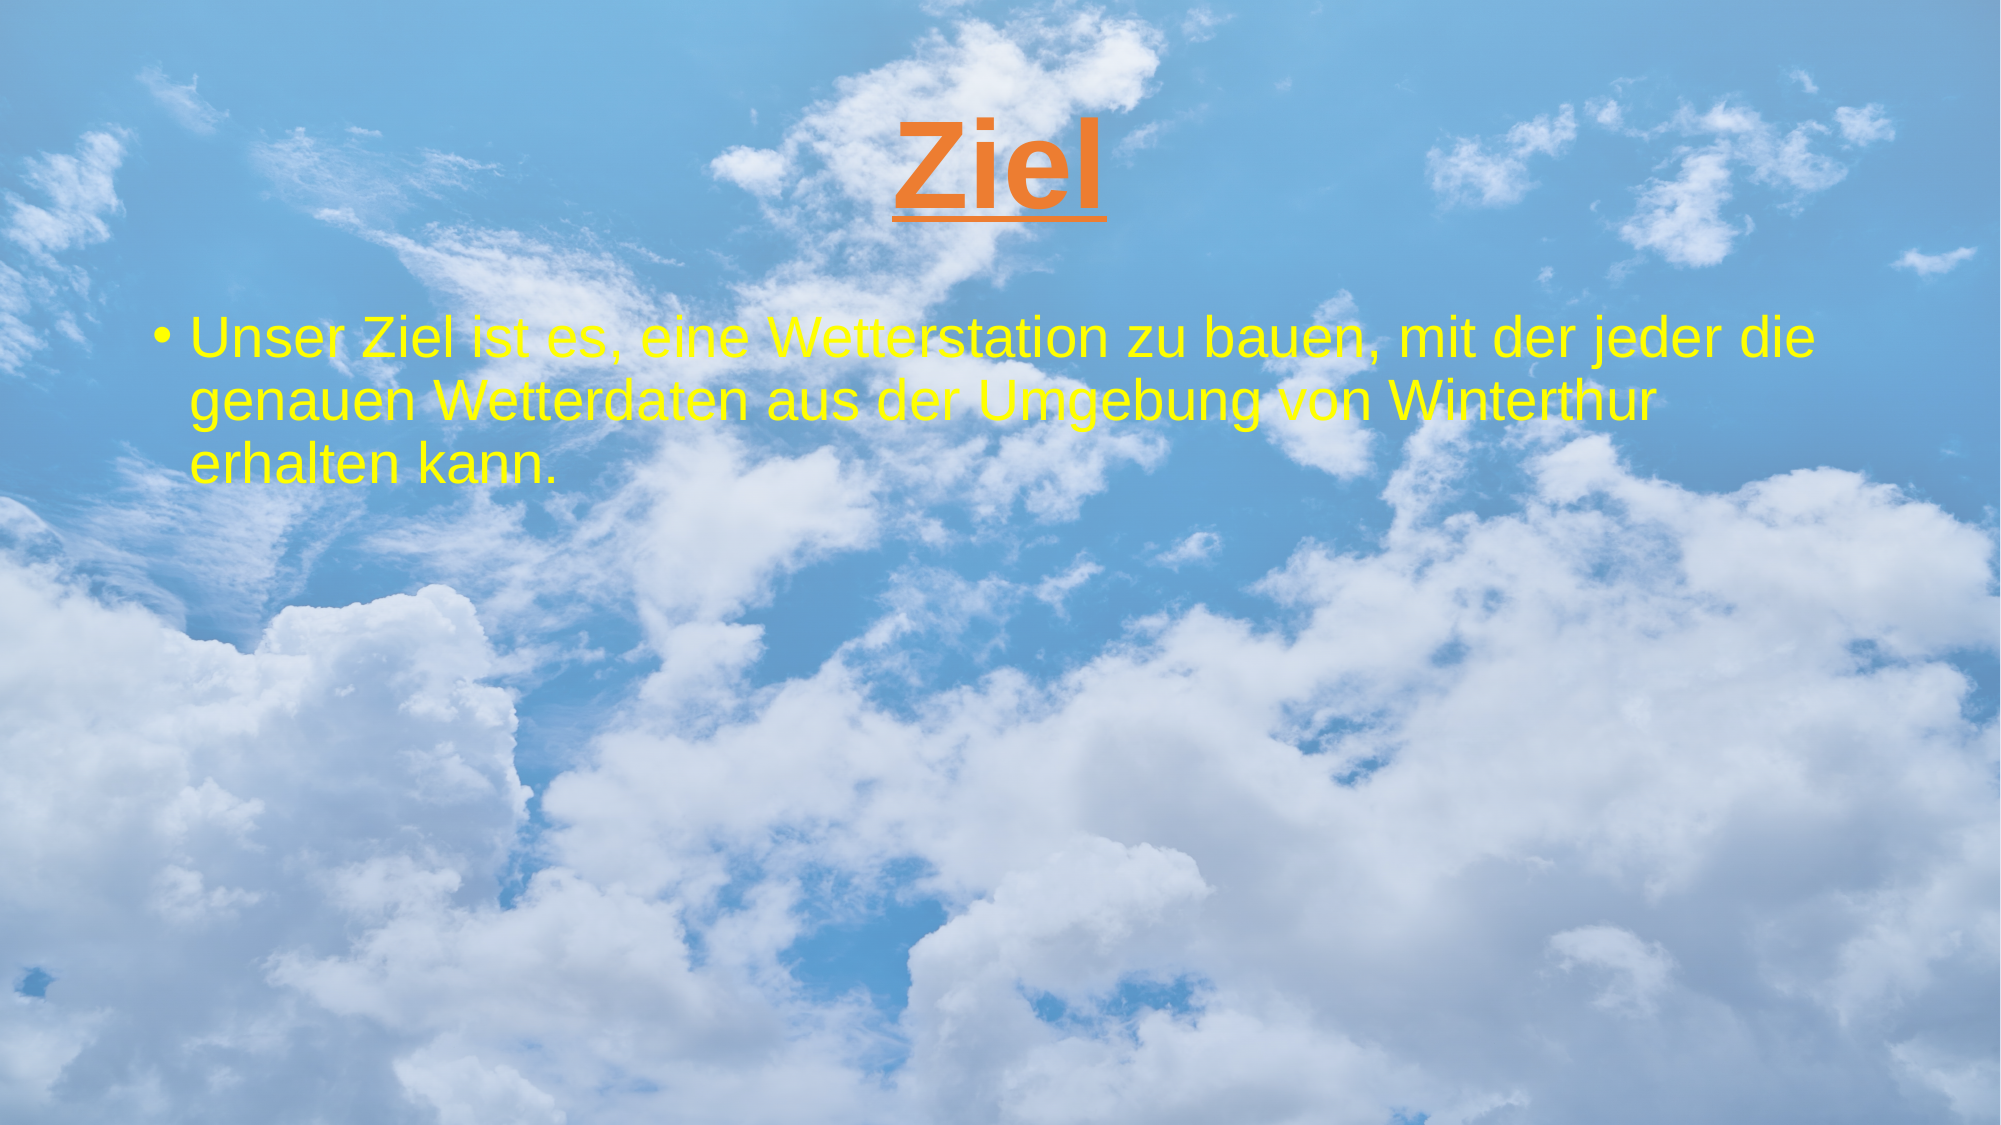

# Ziel
Unser Ziel ist es, eine Wetterstation zu bauen, mit der jeder die genauen Wetterdaten aus der Umgebung von Winterthur erhalten kann.